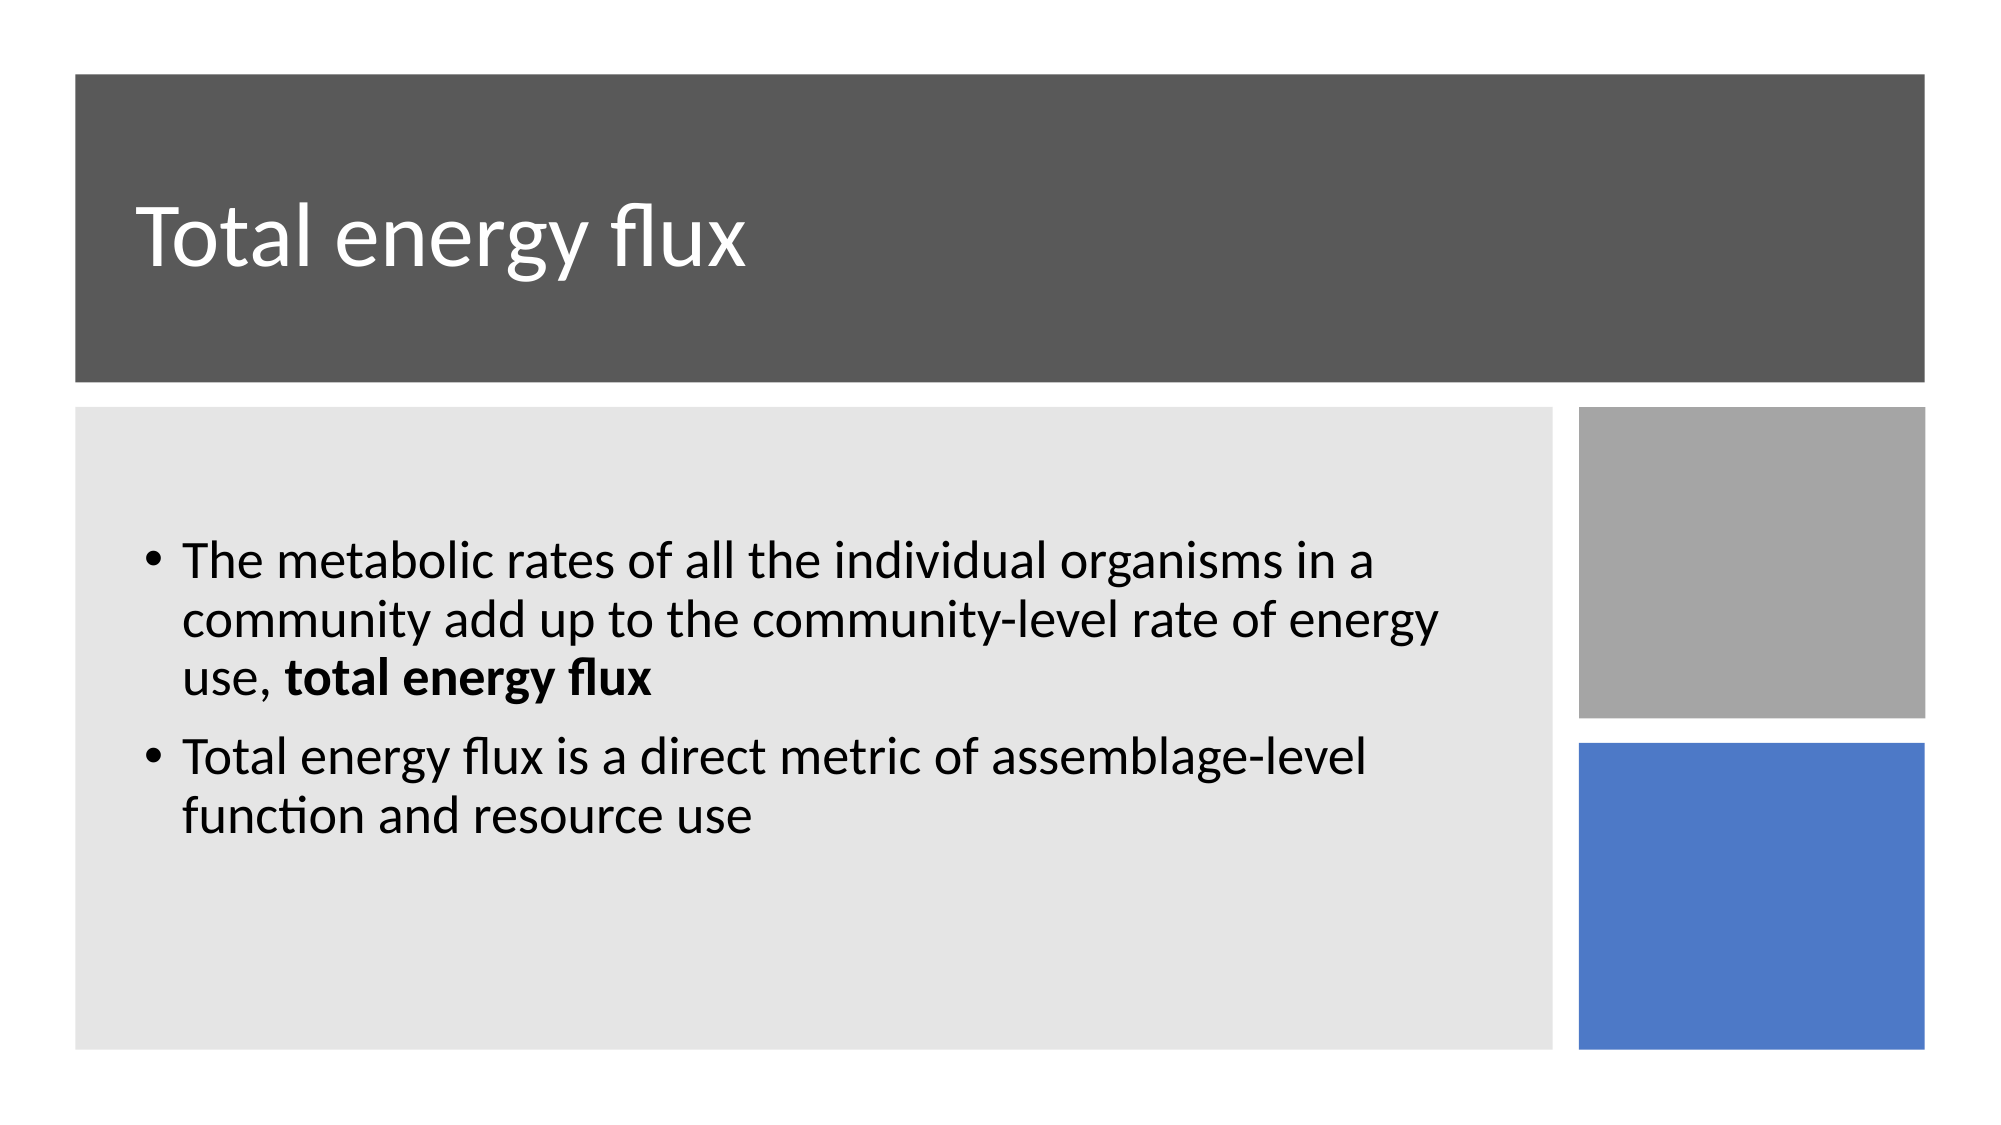

# Total energy flux

The metabolic rates of all the individual organisms in a community add up to the community-level rate of energy use, total energy flux
Total energy flux is a direct metric of assemblage-level function and resource use